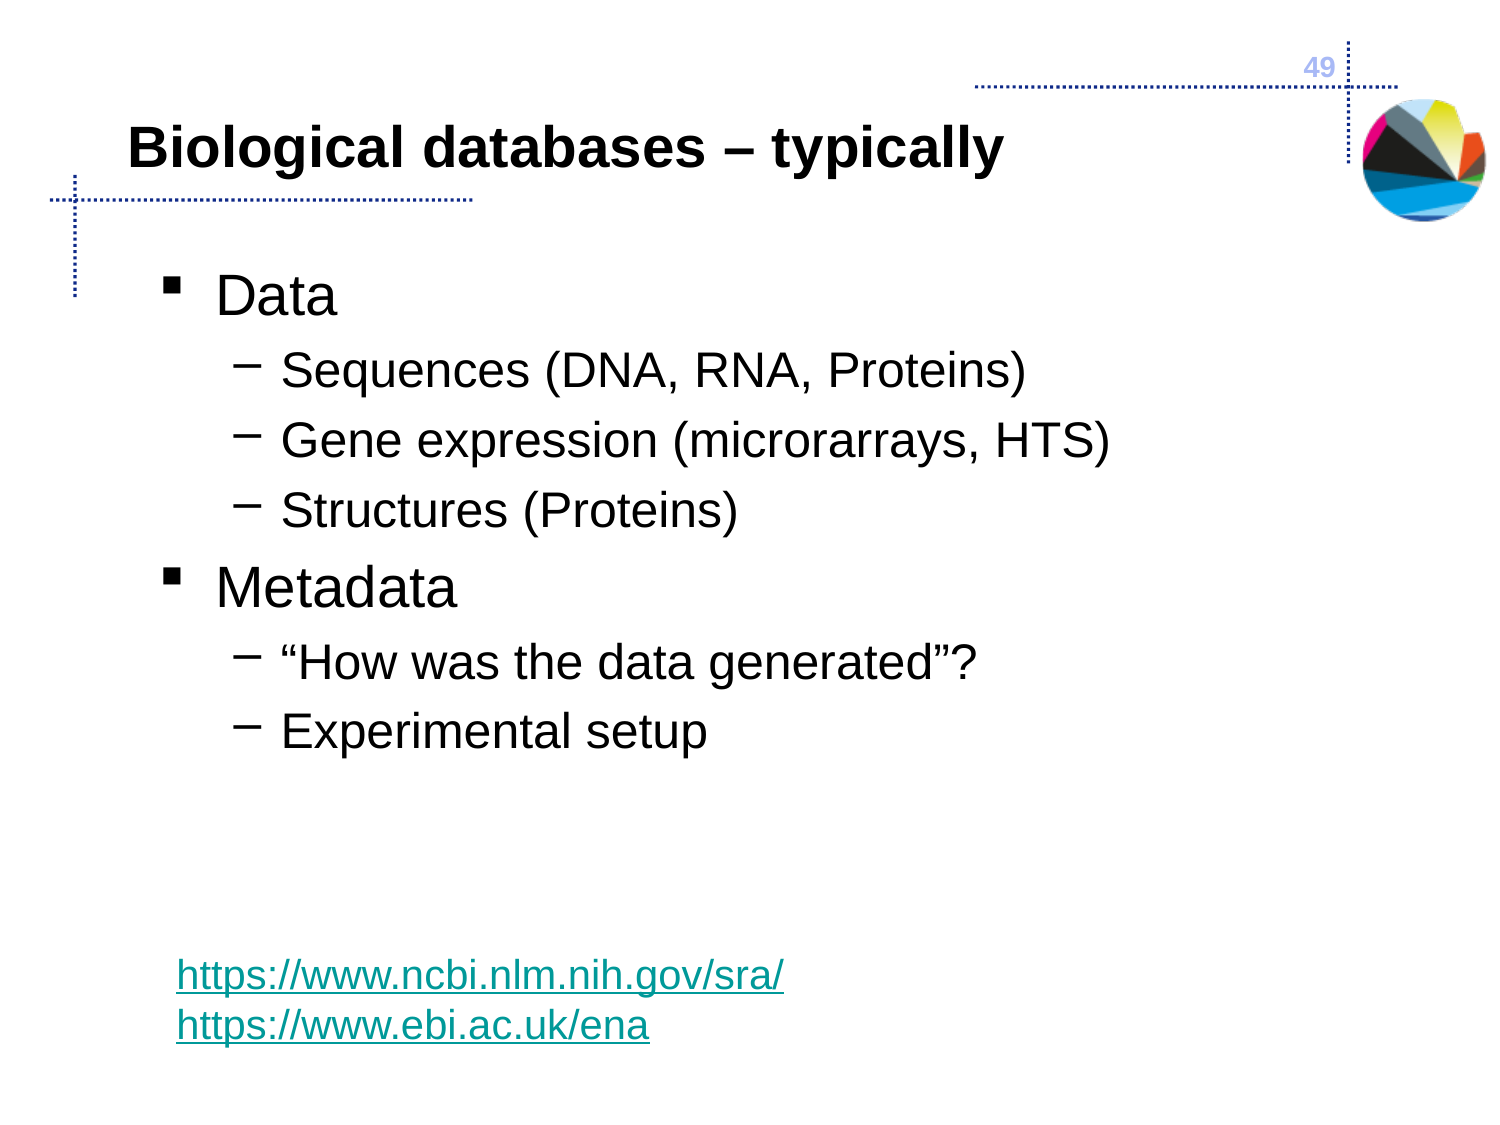

49
# Biological databases – typically
Data
Sequences (DNA, RNA, Proteins)
Gene expression (microrarrays, HTS)
Structures (Proteins)
Metadata
“How was the data generated”?
Experimental setup
https://www.ncbi.nlm.nih.gov/sra/
https://www.ebi.ac.uk/ena